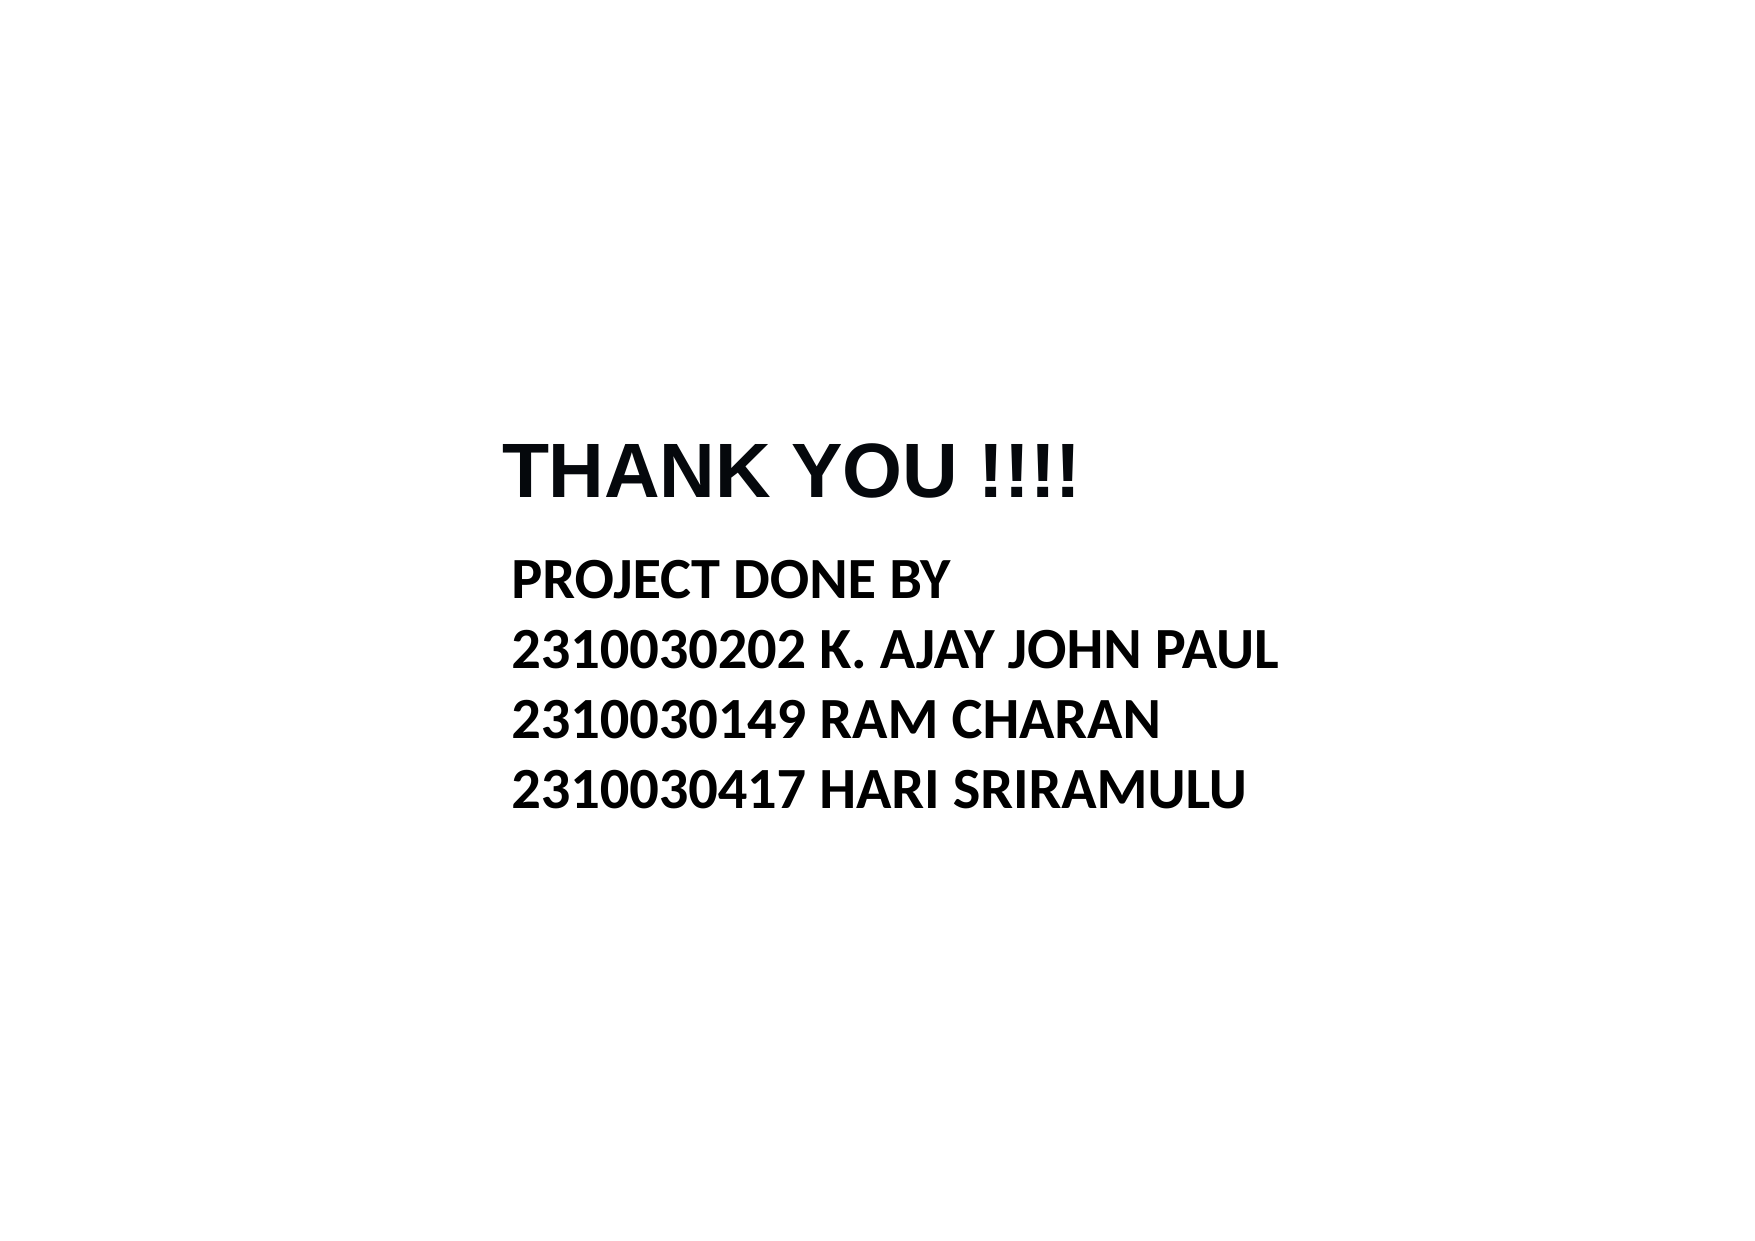

# THANK YOU !!!!
PROJECT DONE BY
2310030202 K. AJAY JOHN PAUL
2310030149 RAM CHARAN
2310030417 HARI SRIRAMULU